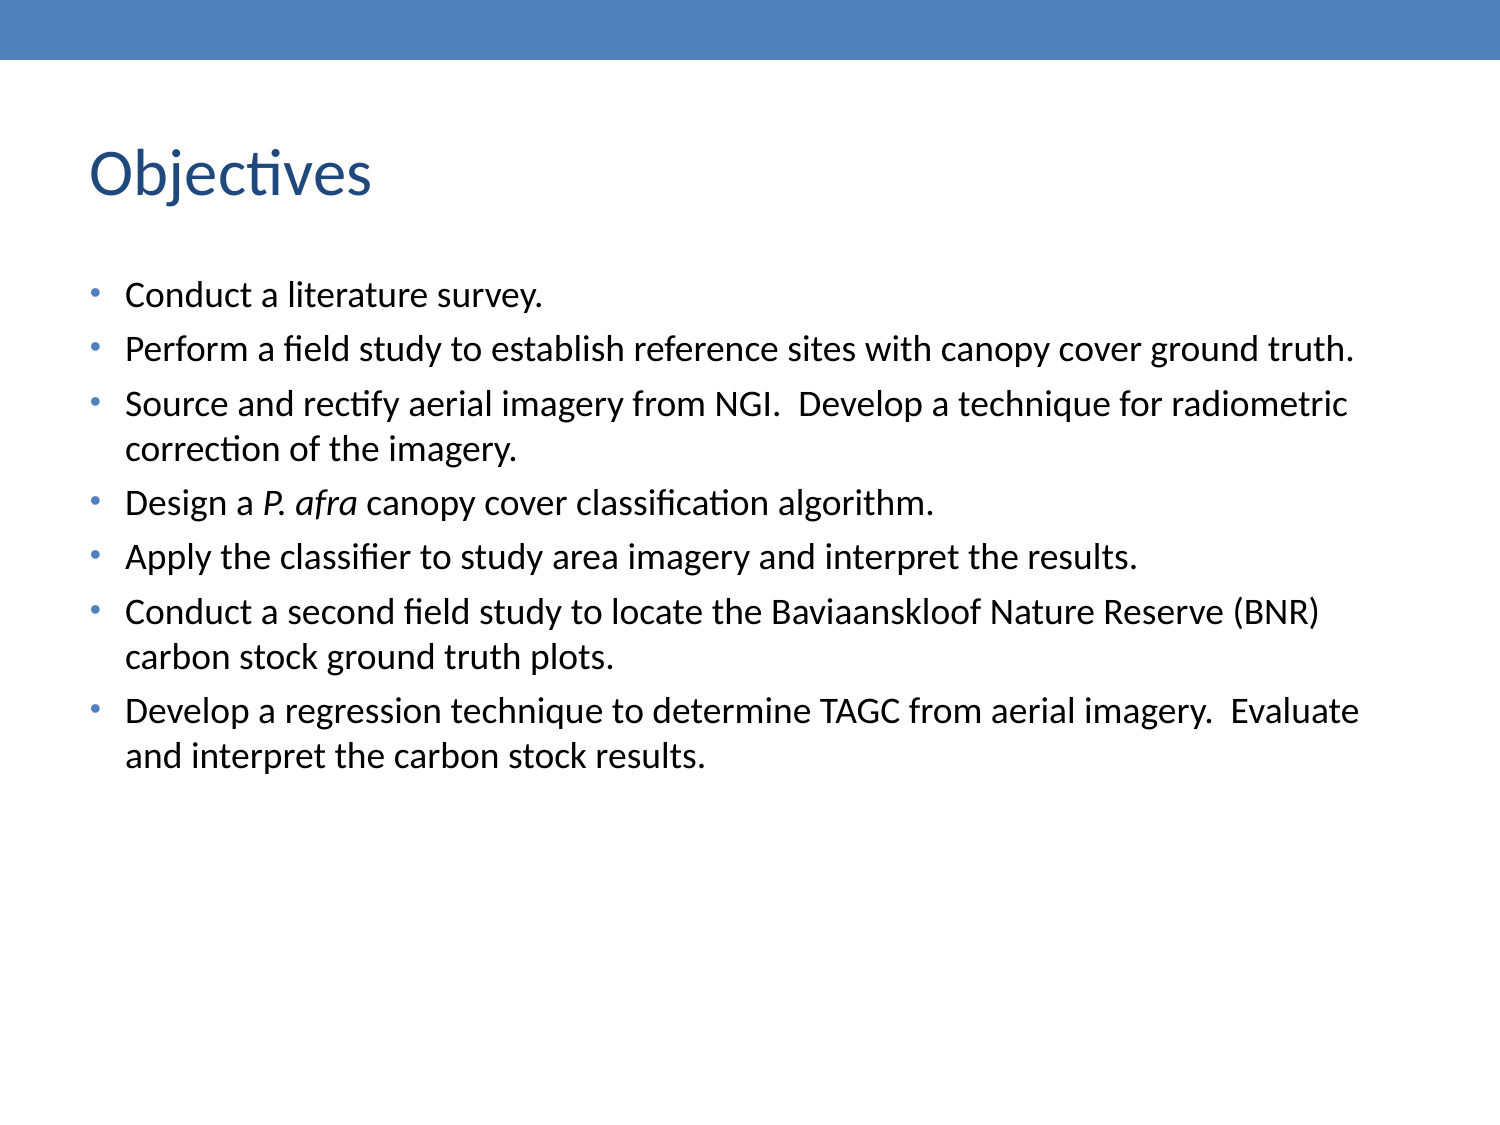

Objectives
Conduct a literature survey.
Perform a field study to establish reference sites with canopy cover ground truth.
Source and rectify aerial imagery from NGI.  Develop a technique for radiometric correction of the imagery.
Design a P. afra canopy cover classification algorithm.
Apply the classifier to study area imagery and interpret the results.
Conduct a second field study to locate the Baviaanskloof Nature Reserve (BNR) carbon stock ground truth plots.
Develop a regression technique to determine TAGC from aerial imagery.  Evaluate and interpret the carbon stock results.